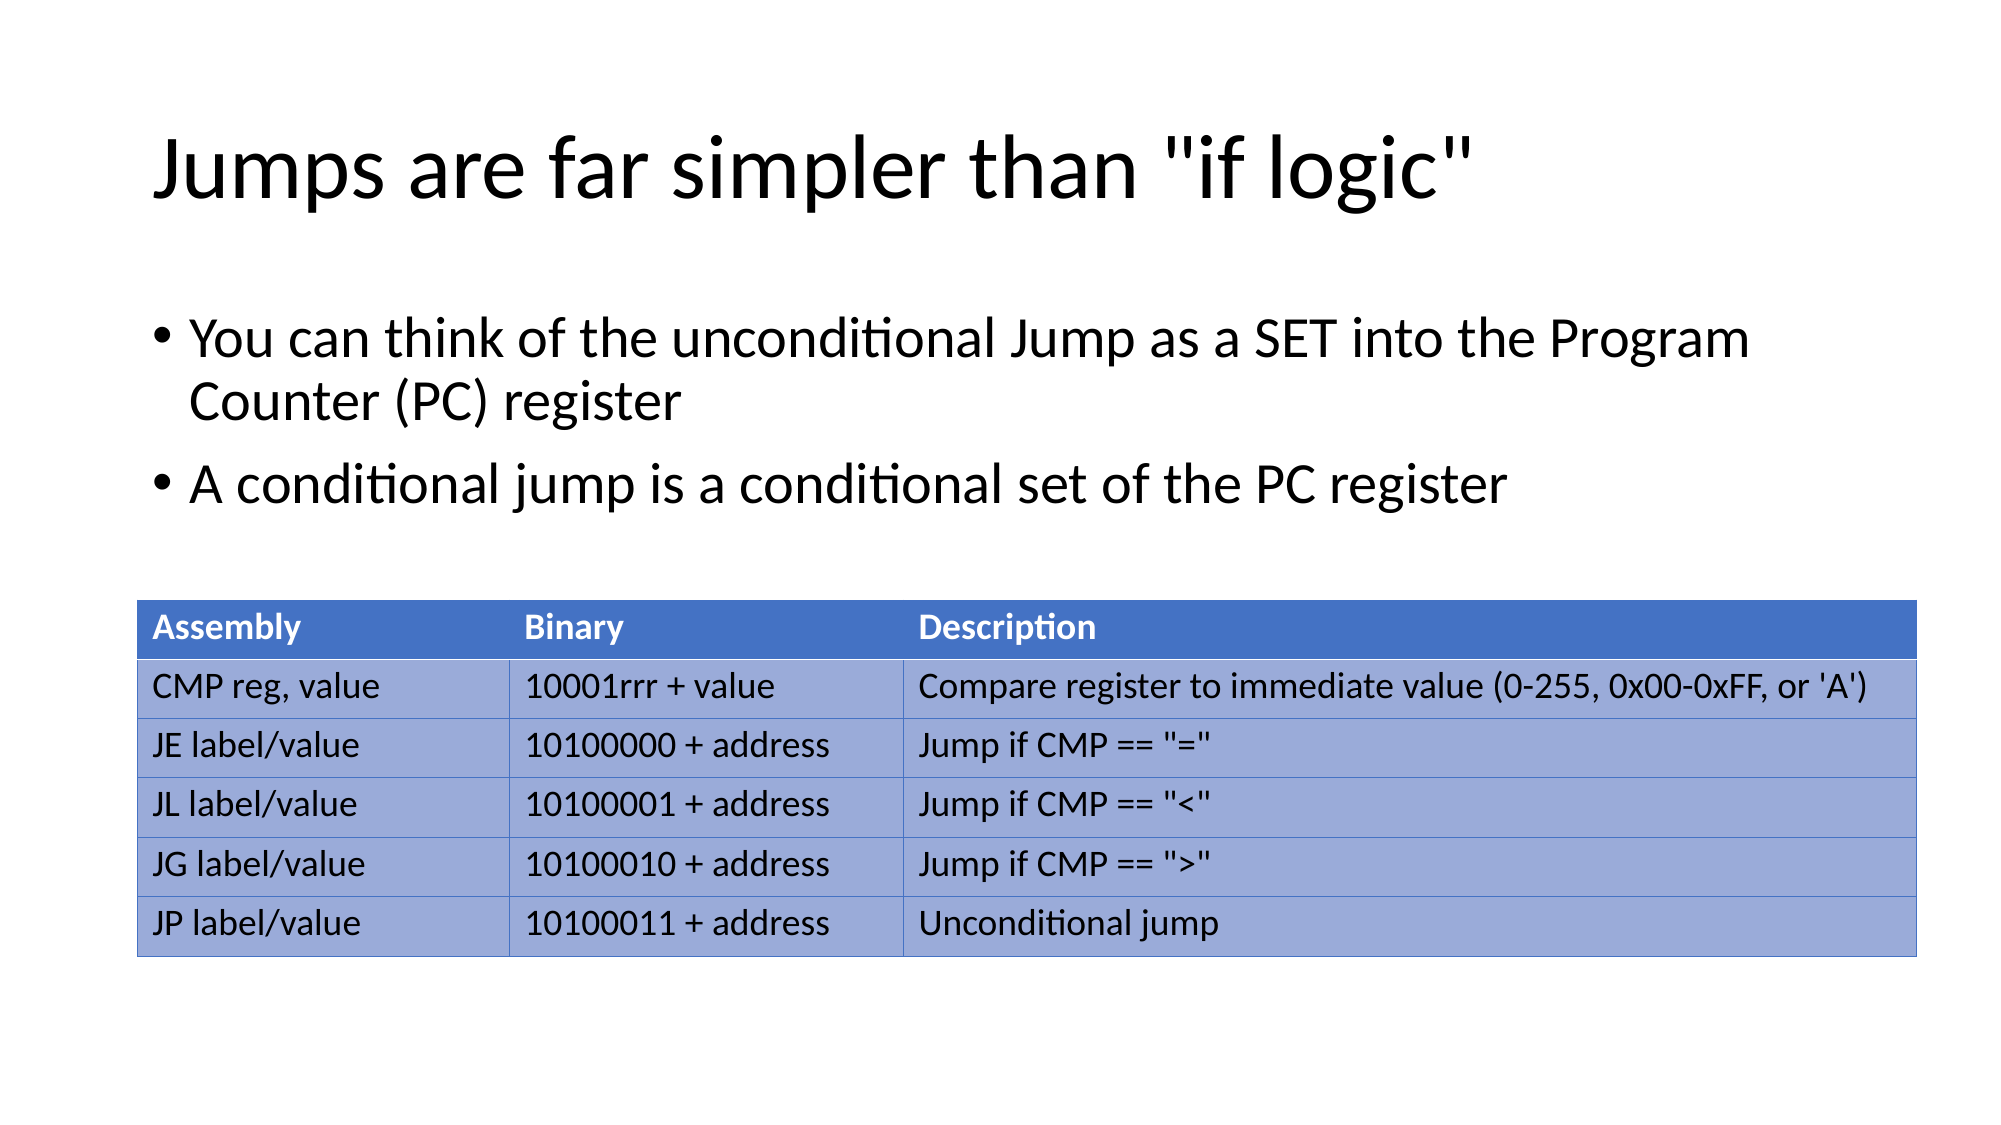

# Jumps are far simpler than "if logic"
You can think of the unconditional Jump as a SET into the Program Counter (PC) register
A conditional jump is a conditional set of the PC register
| Assembly | Binary | Description |
| --- | --- | --- |
| CMP reg, value | 10001rrr + value | Compare register to immediate value (0-255, 0x00-0xFF, or 'A') |
| JE label/value | 10100000 + address | Jump if CMP == "=" |
| JL label/value | 10100001 + address | Jump if CMP == "<" |
| JG label/value | 10100010 + address | Jump if CMP == ">" |
| JP label/value | 10100011 + address | Unconditional jump |